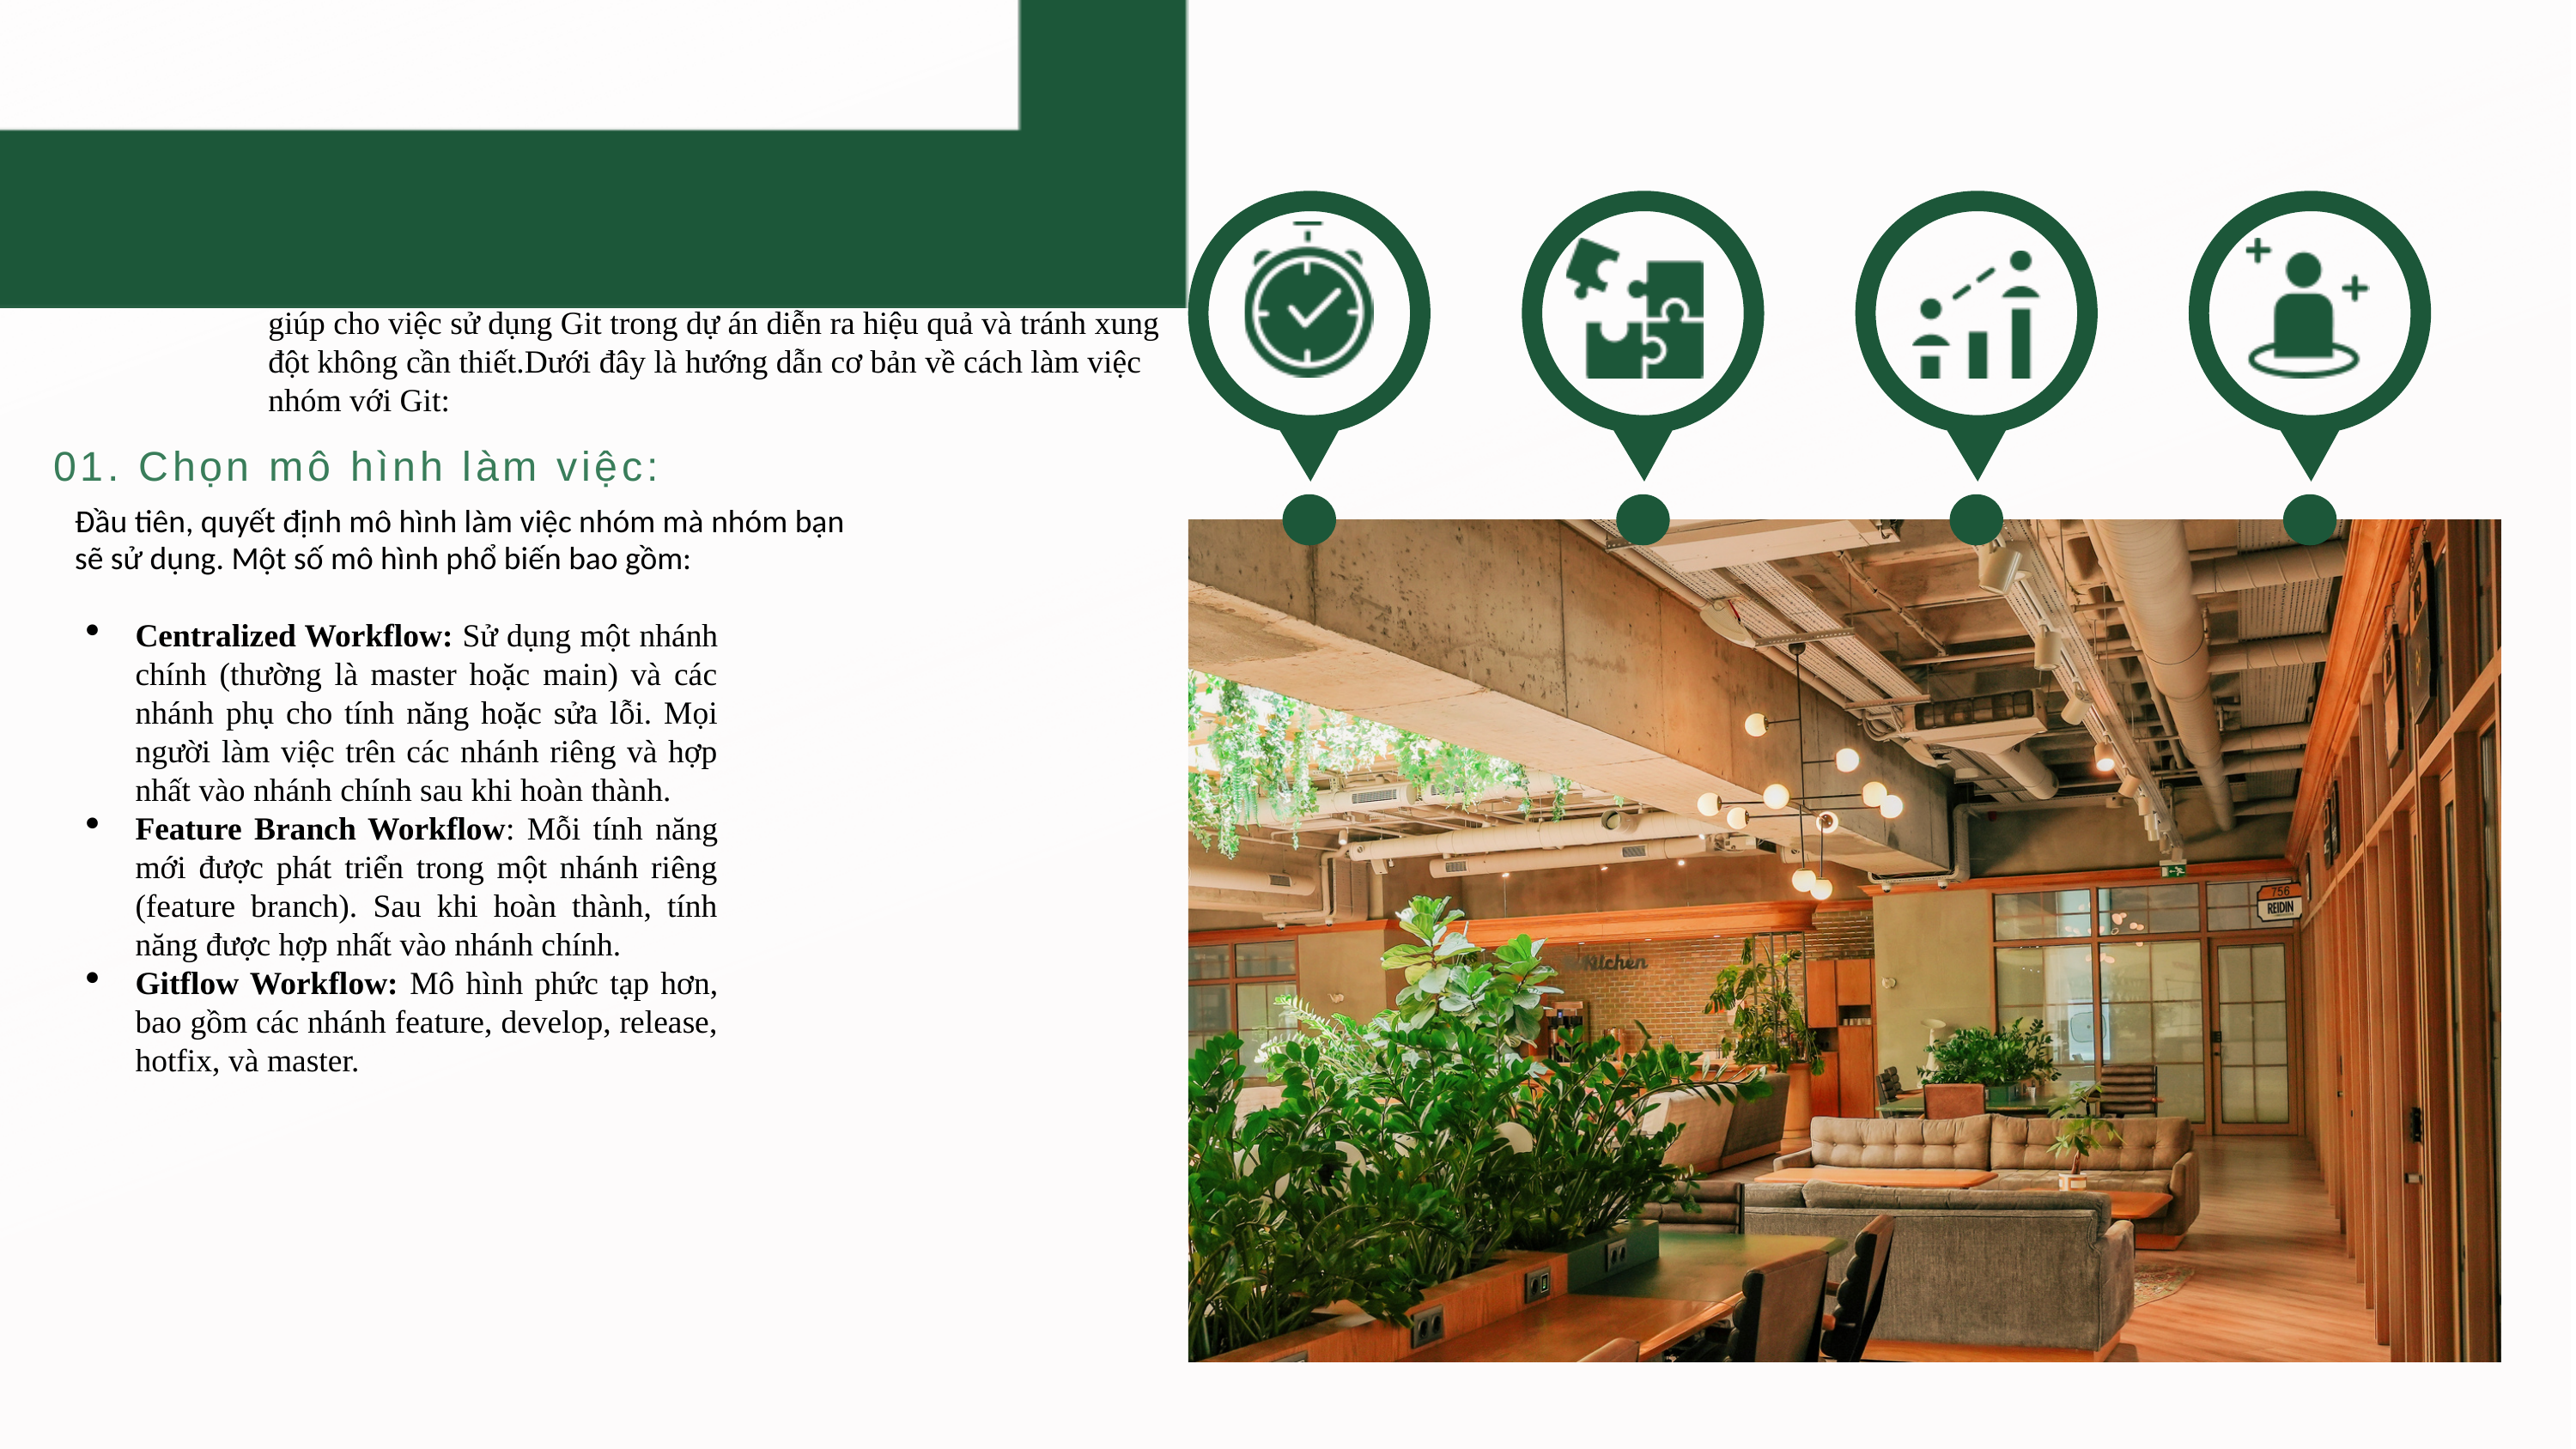

Làm việc nhóm với Git đòi hỏi sự hợp tác và tuân thủ các quy tắc chung. Cùng nhau thống nhất các quy trình và phương pháp làm việc giúp cho việc sử dụng Git trong dự án diễn ra hiệu quả và tránh xung đột không cần thiết.Dưới đây là hướng dẫn cơ bản về cách làm việc nhóm với Git:

01. Chọn mô hình làm việc:

Đầu tiên, quyết định mô hình làm việc nhóm mà nhóm bạn sẽ sử dụng. Một số mô hình phổ biến bao gồm:

Centralized Workflow: Sử dụng một nhánh chính (thường là master hoặc main) và các nhánh phụ cho tính năng hoặc sửa lỗi. Mọi người làm việc trên các nhánh riêng và hợp nhất vào nhánh chính sau khi hoàn thành.
Feature Branch Workflow: Mỗi tính năng mới được phát triển trong một nhánh riêng (feature branch). Sau khi hoàn thành, tính năng được hợp nhất vào nhánh chính.
Gitflow Workflow: Mô hình phức tạp hơn, bao gồm các nhánh feature, develop, release, hotfix, và master.